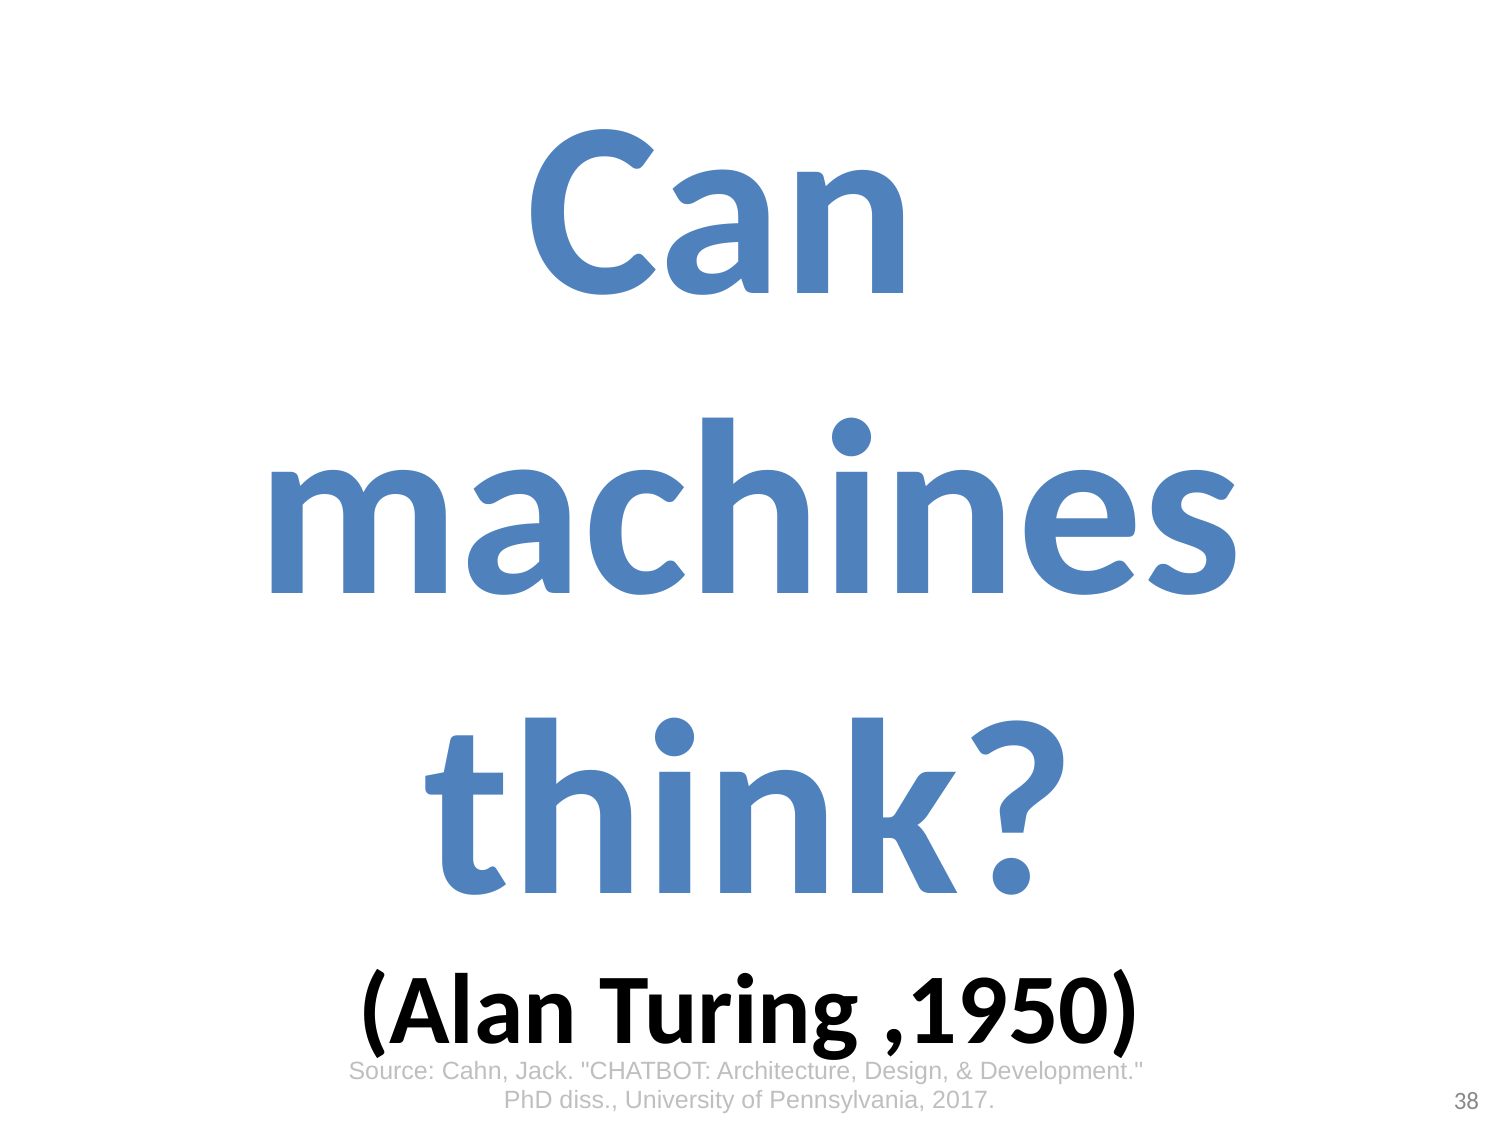

# Can machines think? (Alan Turing ,1950)
Source: Cahn, Jack. "CHATBOT: Architecture, Design, & Development."
PhD diss., University of Pennsylvania, 2017.
38